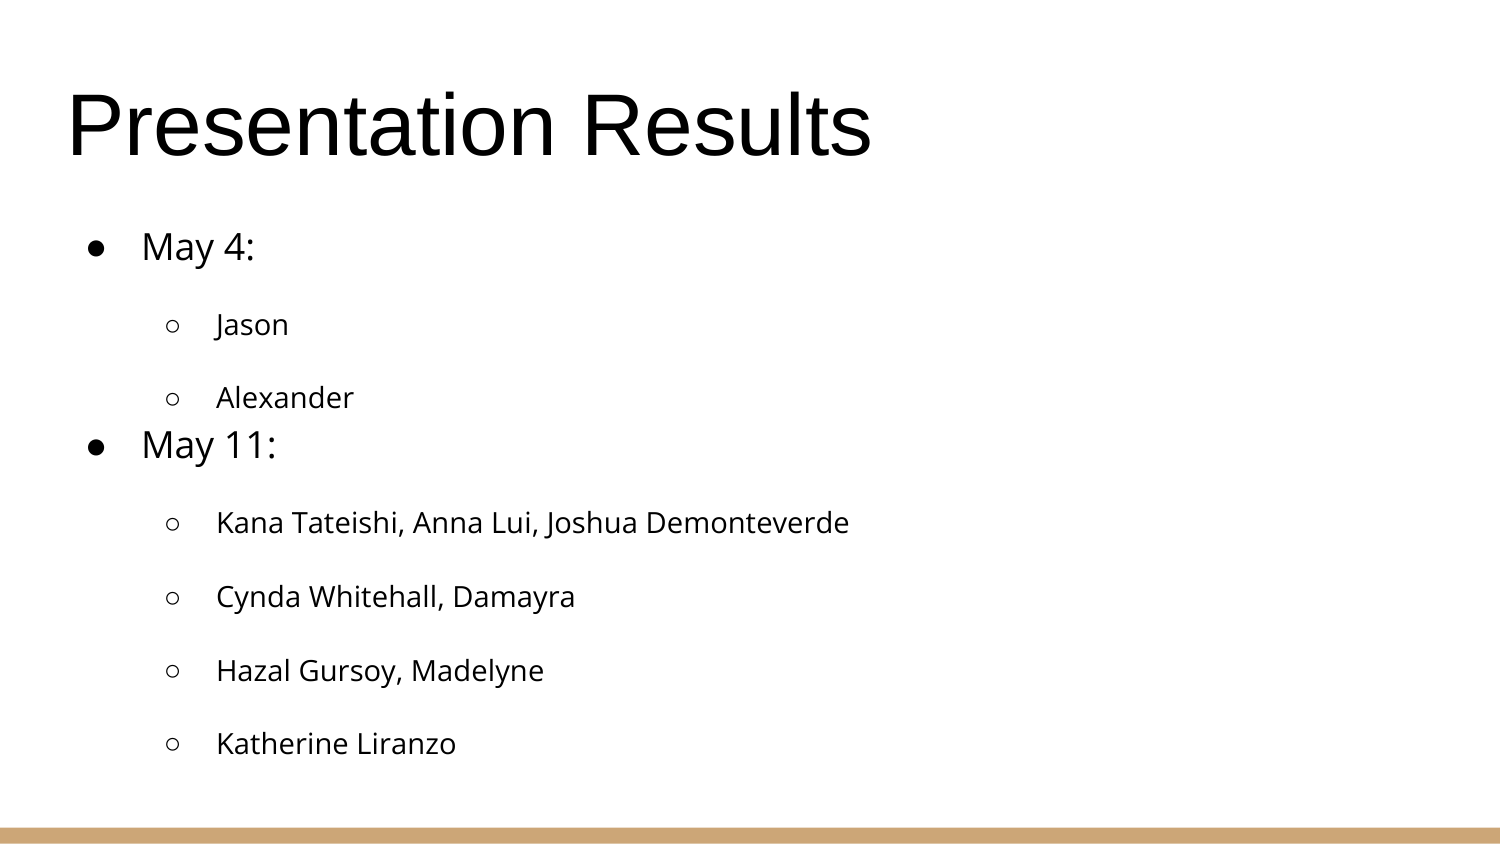

# Presentation Results
May 4:
Jason
Alexander
May 11:
Kana Tateishi, Anna Lui, Joshua Demonteverde
Cynda Whitehall, Damayra
Hazal Gursoy, Madelyne
Katherine Liranzo